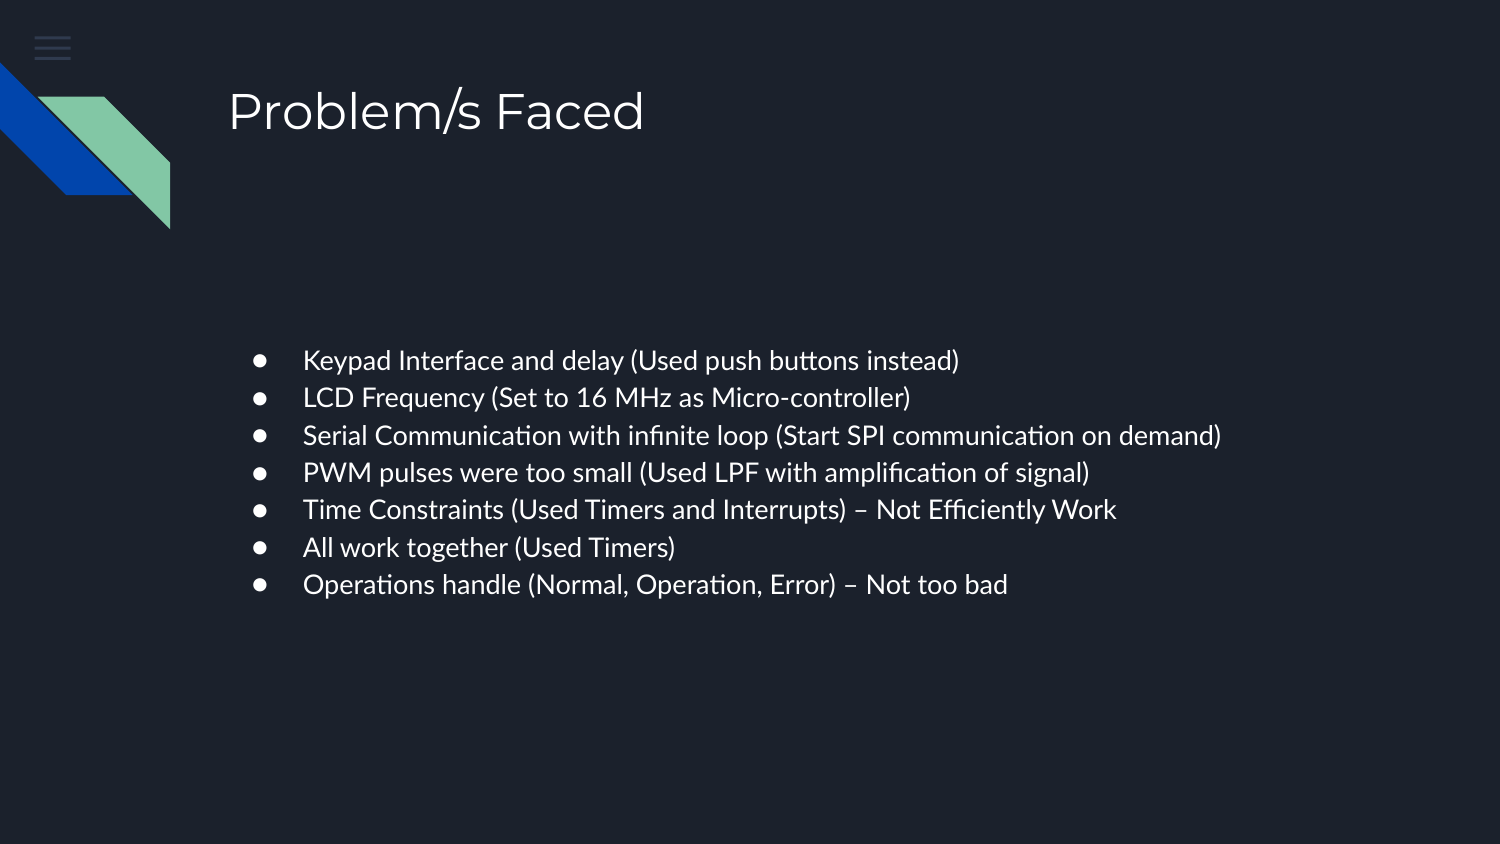

# Problem/s Faced
Keypad Interface and delay (Used push buttons instead)
LCD Frequency (Set to 16 MHz as Micro-controller)
Serial Communication with infinite loop (Start SPI communication on demand)
PWM pulses were too small (Used LPF with amplification of signal)
Time Constraints (Used Timers and Interrupts) – Not Efficiently Work
All work together (Used Timers)
Operations handle (Normal, Operation, Error) – Not too bad